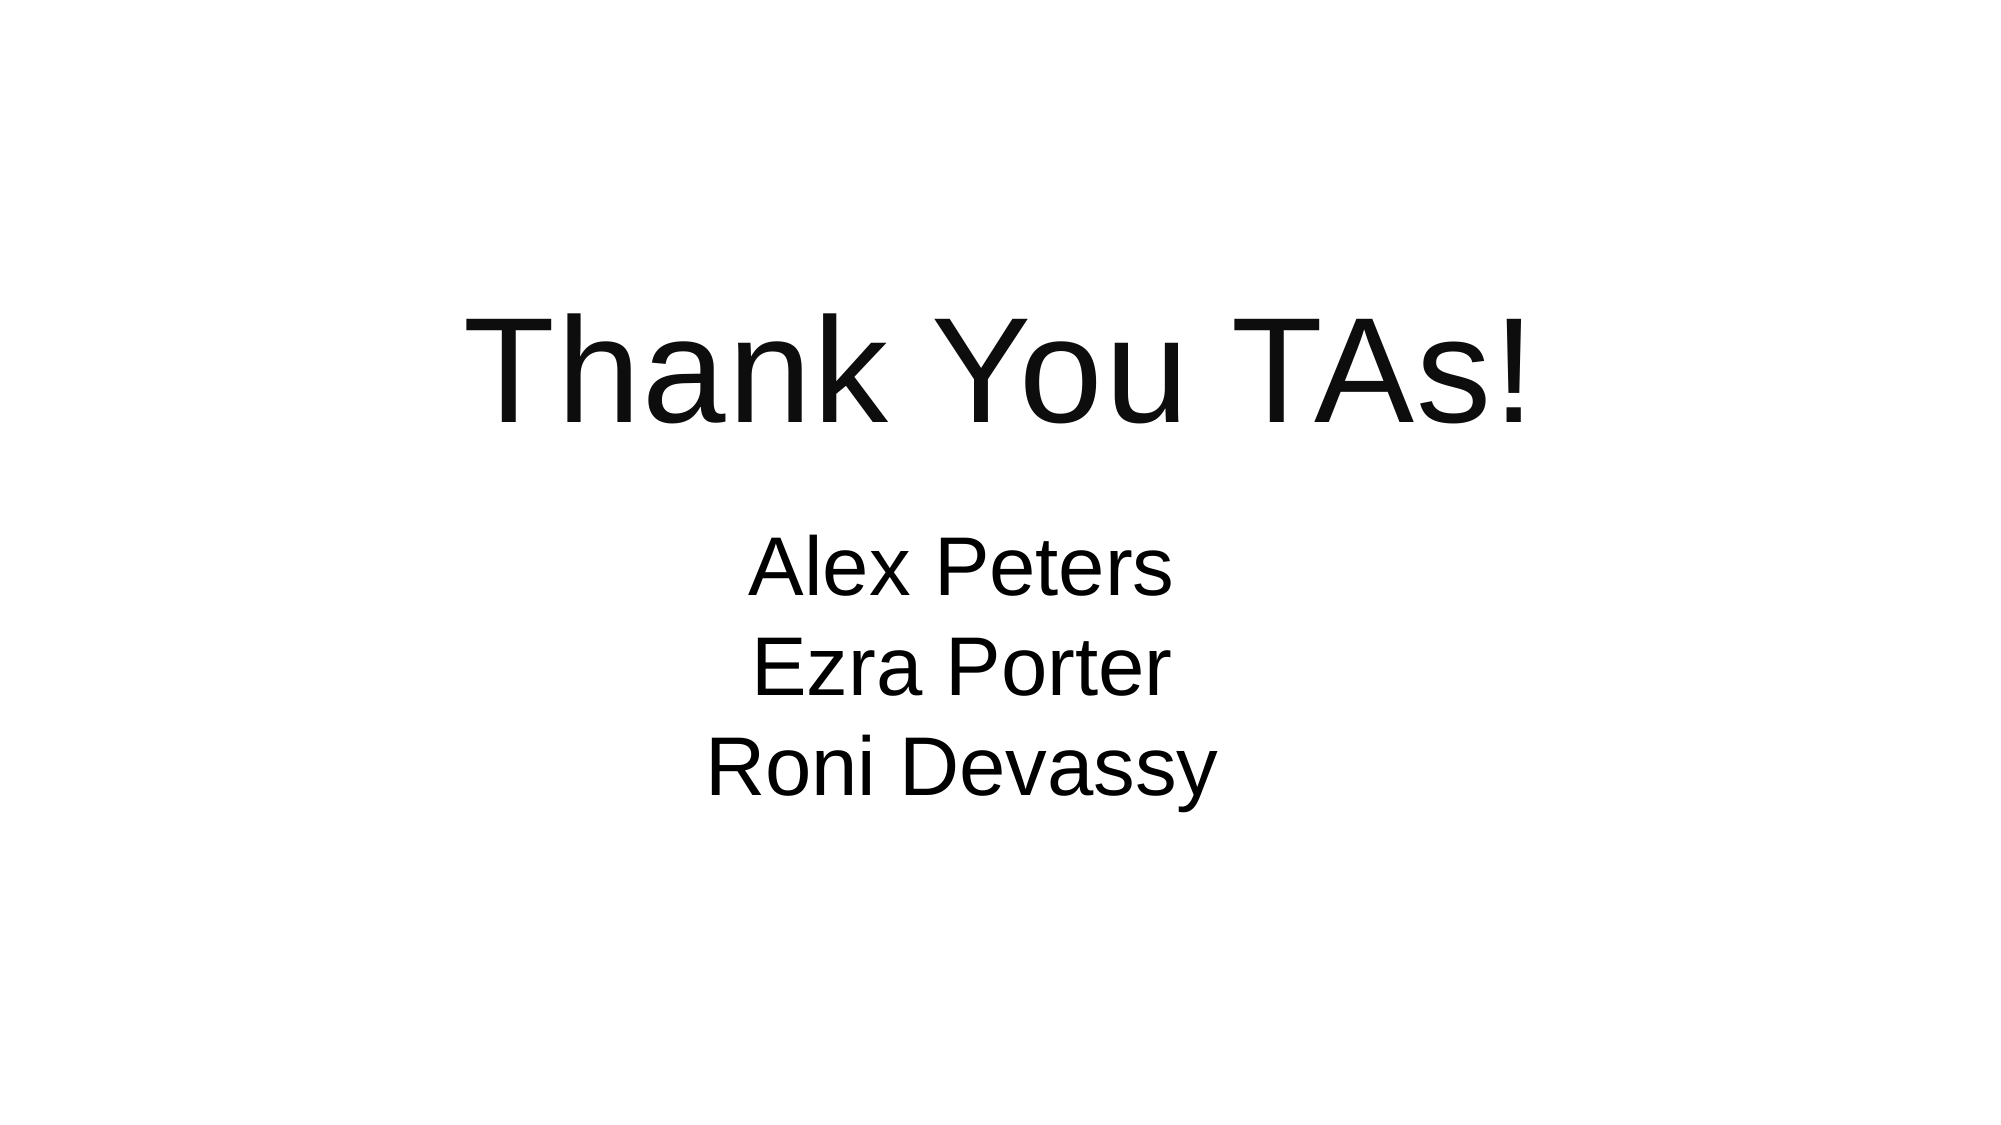

# Thank You TAs!
Alex Peters
Ezra Porter
Roni Devassy